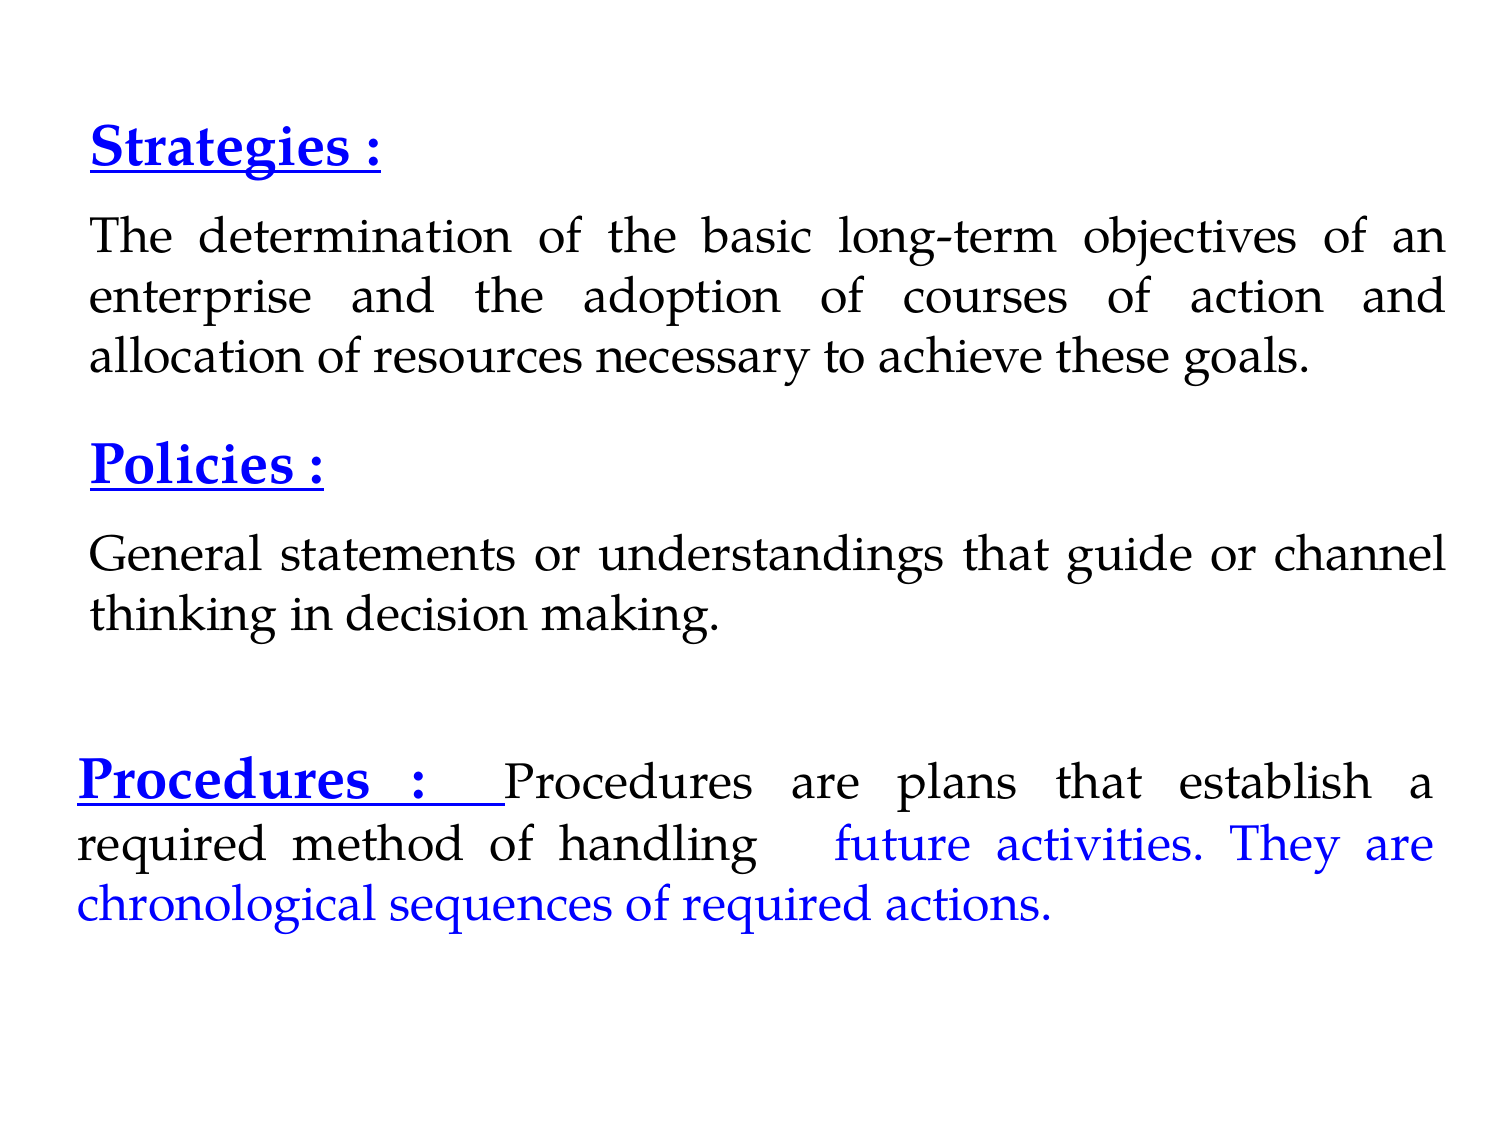

Strategies :
The determination of the basic long-term objectives of an enterprise and the adoption of courses of action and allocation of resources necessary to achieve these goals.
Policies :
General statements or understandings that guide or channel thinking in decision making.
Procedures :  Procedures are plans that establish a required method of handling   future activities. They are chronological sequences of required actions.